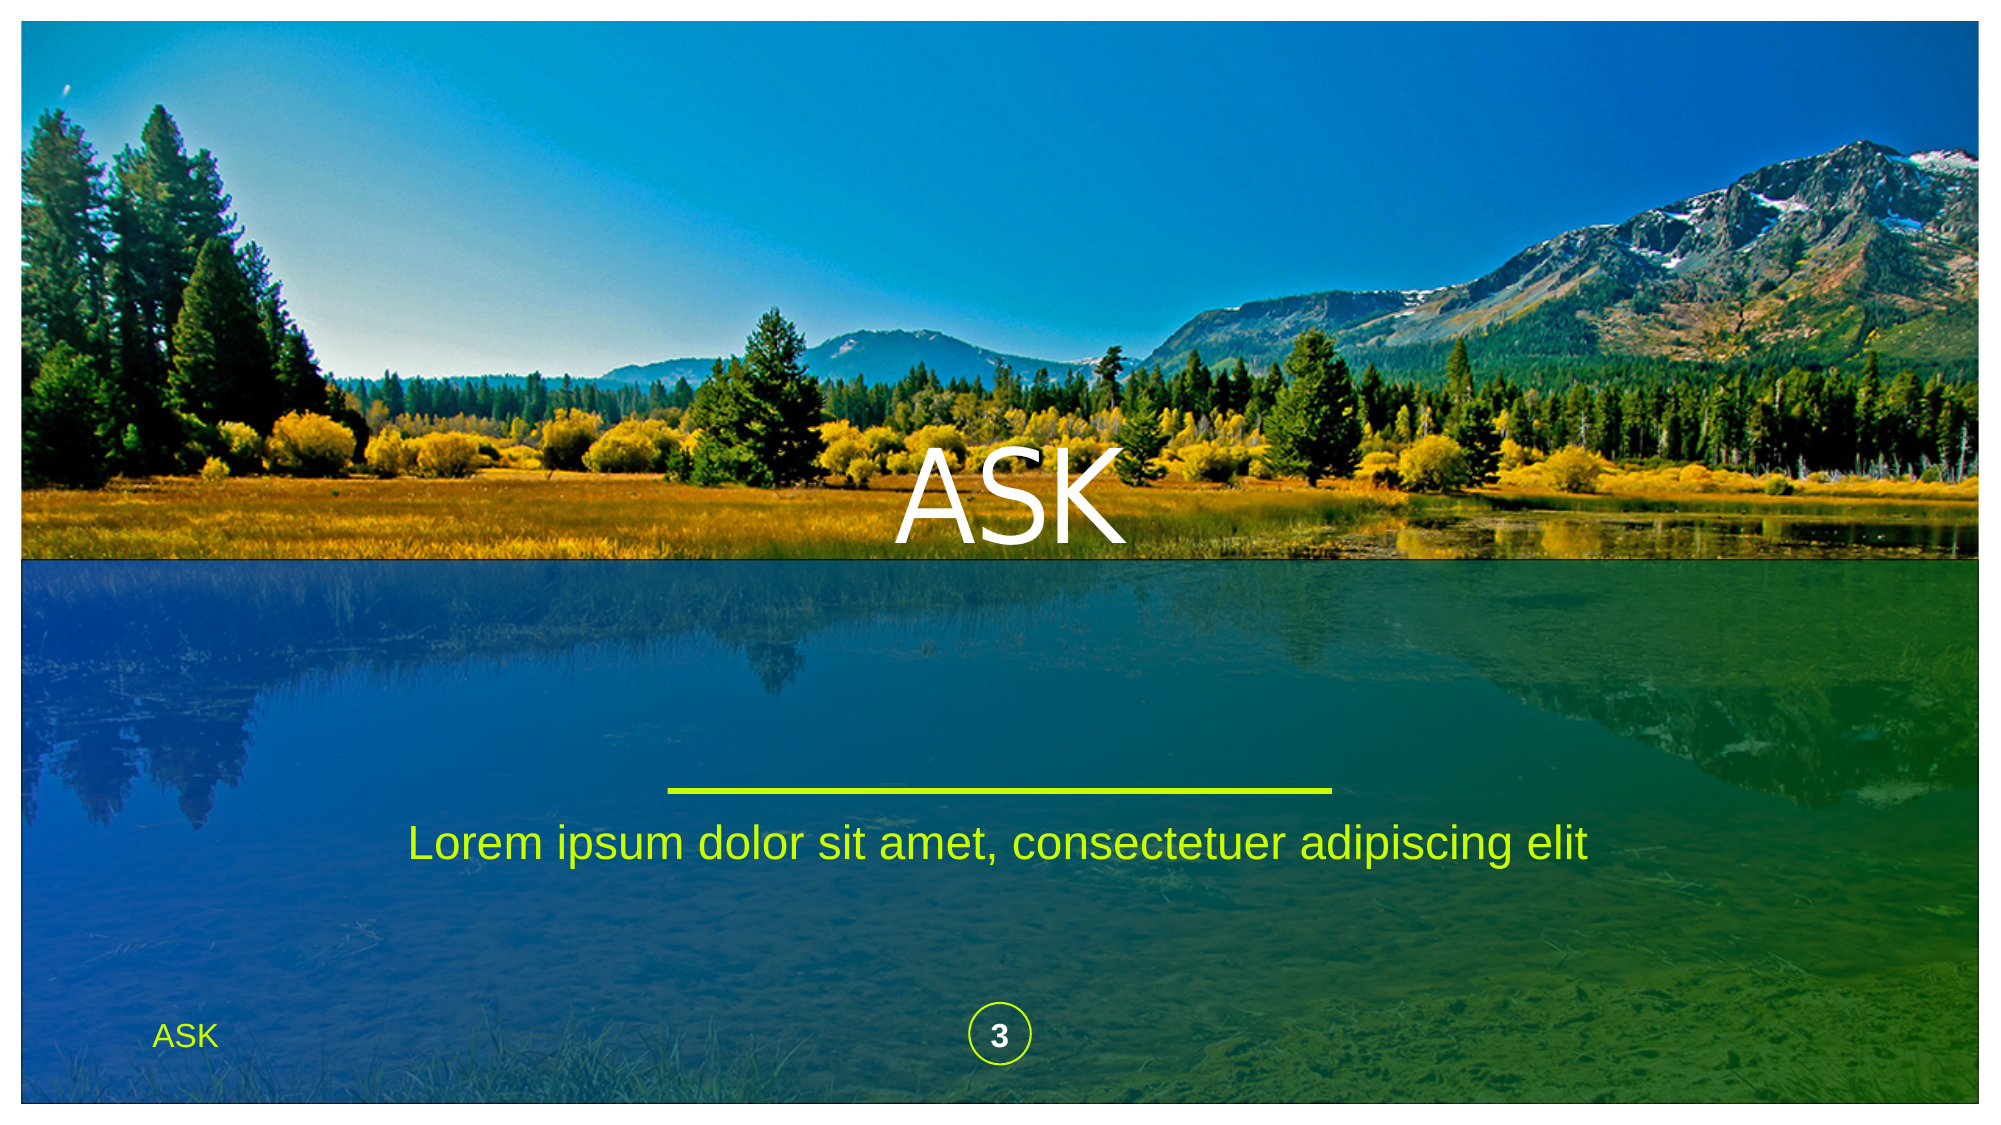

# ASK
Lorem ipsum dolor sit amet, consectetuer adipiscing elit
ASK
3